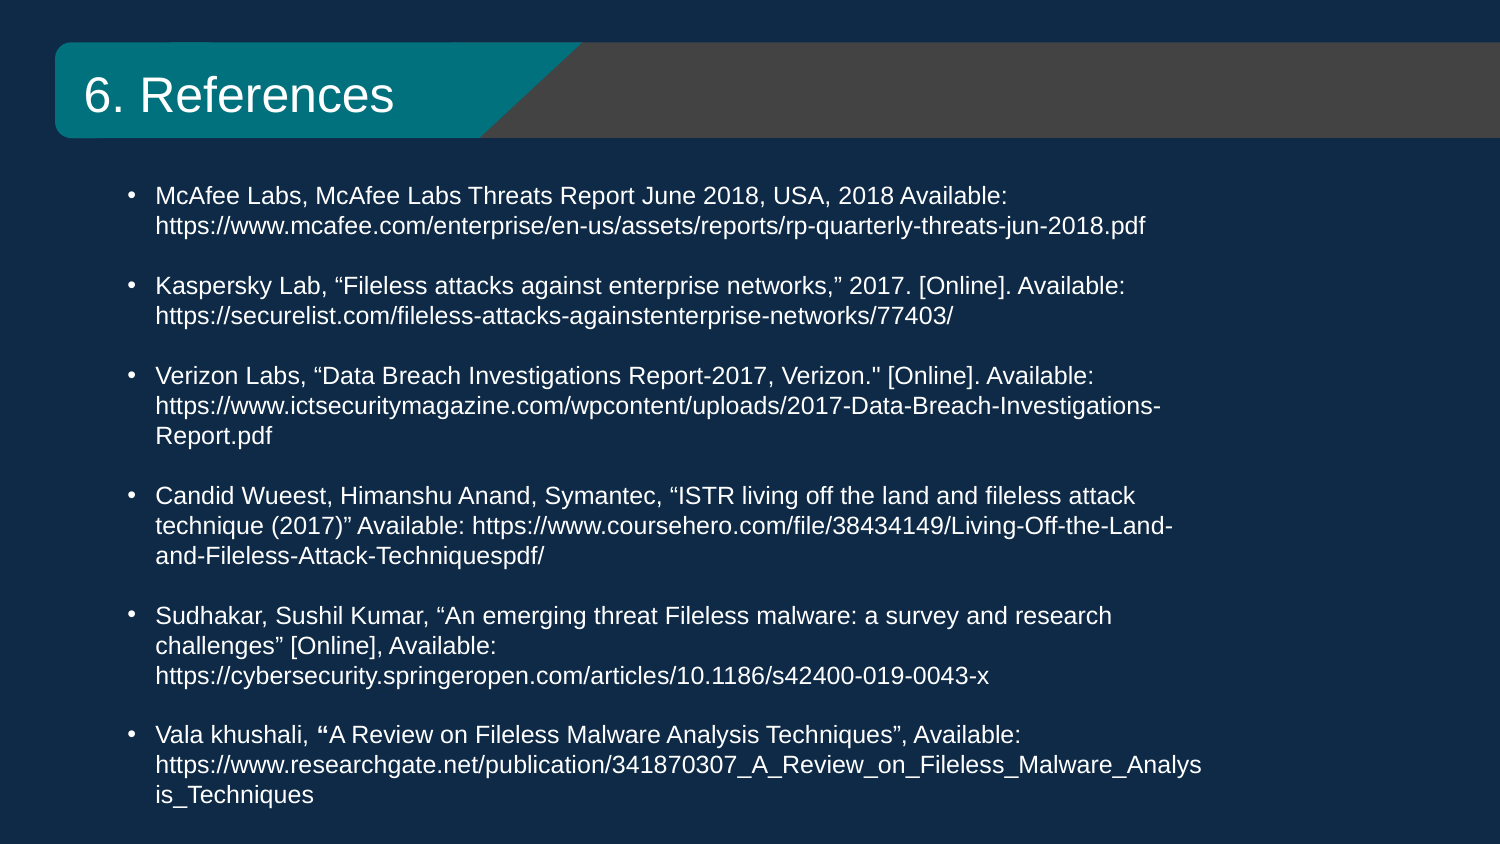

# 6. References

McAfee Labs, McAfee Labs Threats Report June 2018, USA, 2018 Available: https://www.mcafee.com/enterprise/en-us/assets/reports/rp-quarterly-threats-jun-2018.pdf

Kaspersky Lab, “Fileless attacks against enterprise networks,” 2017. [Online]. Available: https://securelist.com/fileless-attacks-againstenterprise-networks/77403/

Verizon Labs, “Data Breach Investigations Report-2017, Verizon." [Online]. Available: https://www.ictsecuritymagazine.com/wpcontent/uploads/2017-Data-Breach-Investigations-Report.pdf

Candid Wueest, Himanshu Anand, Symantec, “ISTR living off the land and fileless attack technique (2017)” Available: https://www.coursehero.com/file/38434149/Living-Off-the-Land-and-Fileless-Attack-Techniquespdf/

Sudhakar, Sushil Kumar, “An emerging threat Fileless malware: a survey and research challenges” [Online], Available: https://cybersecurity.springeropen.com/articles/10.1186/s42400-019-0043-x

Vala khushali, “A Review on Fileless Malware Analysis Techniques”, Available: https://www.researchgate.net/publication/341870307_A_Review_on_Fileless_Malware_Analysis_Techniques